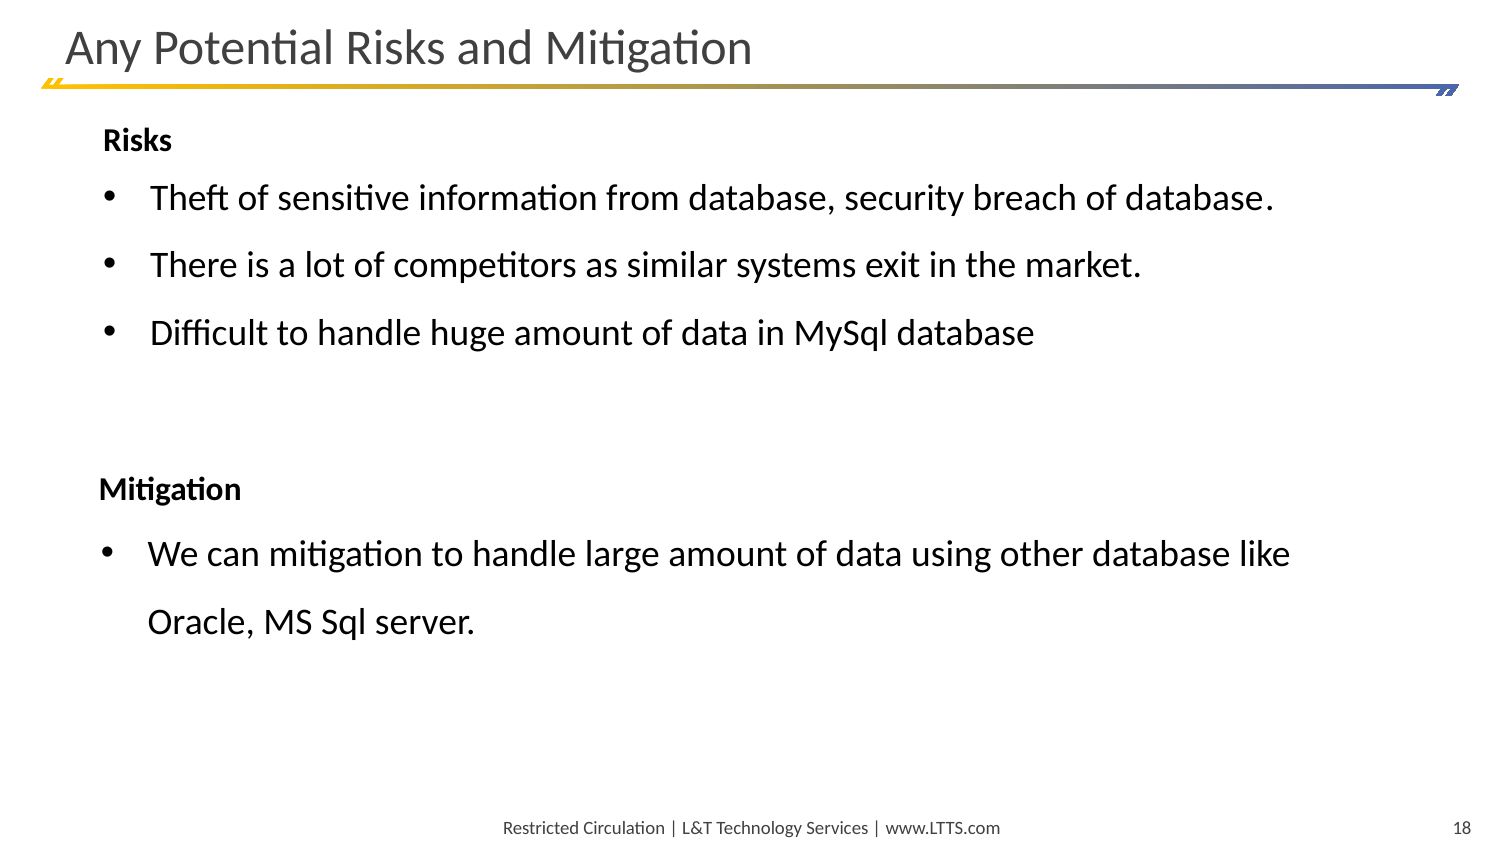

# Any Potential Risks and Mitigation
Risks
Theft of sensitive information from database, security breach of database.
There is a lot of competitors as similar systems exit in the market.
Difficult to handle huge amount of data in MySql database

Mitigation
We can mitigation to handle large amount of data using other database like Oracle, MS Sql server.